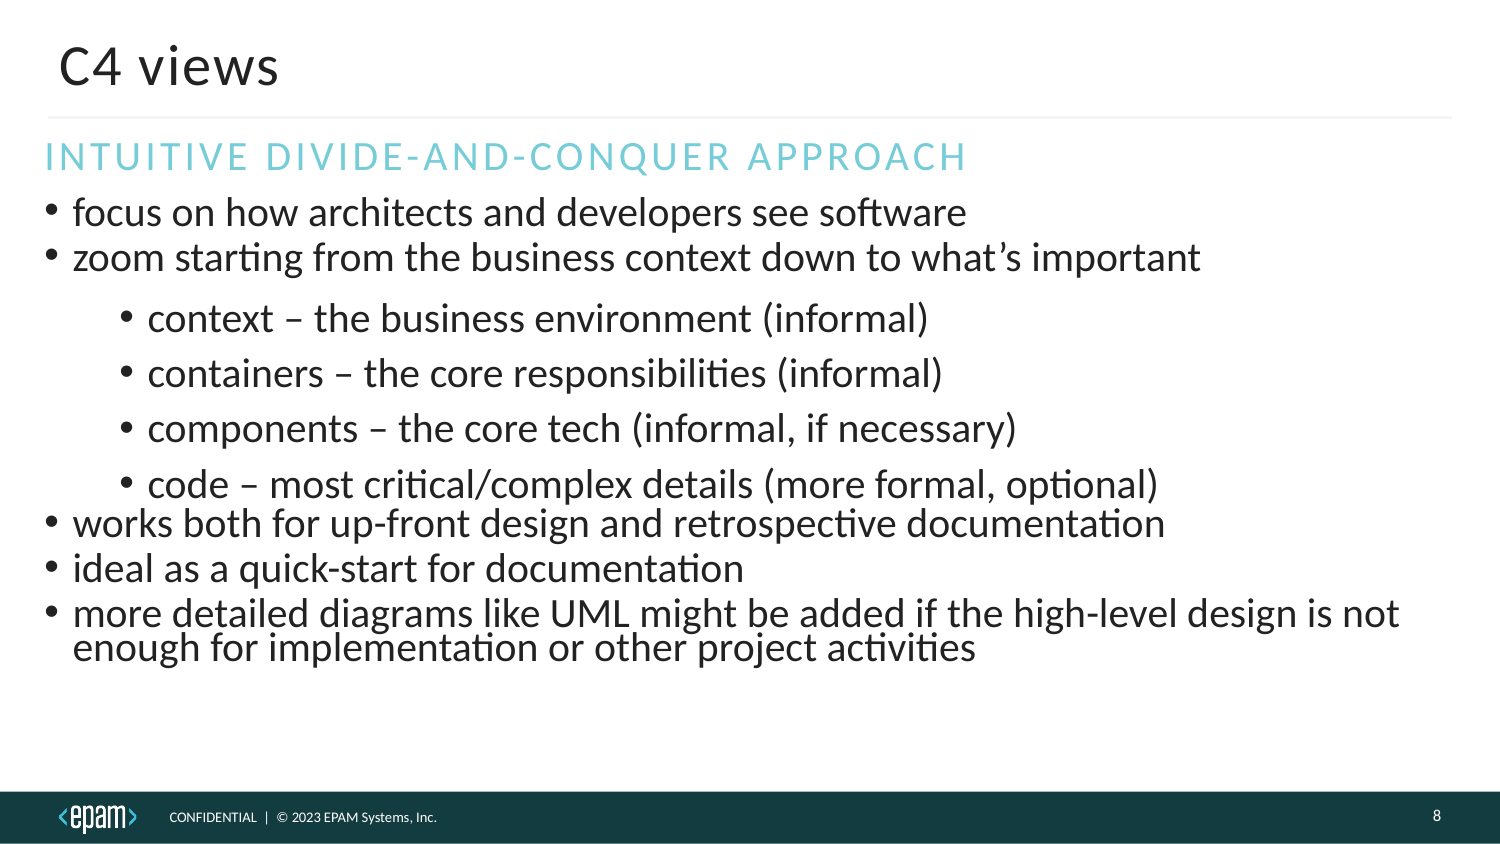

# C4 views
Intuitive divide-and-conquer approach
focus on how architects and developers see software
zoom starting from the business context down to what’s important
context – the business environment (informal)
containers – the core responsibilities (informal)
components – the core tech (informal, if necessary)
code – most critical/complex details (more formal, optional)
works both for up-front design and retrospective documentation
ideal as a quick-start for documentation
more detailed diagrams like UML might be added if the high-level design is not enough for implementation or other project activities
8